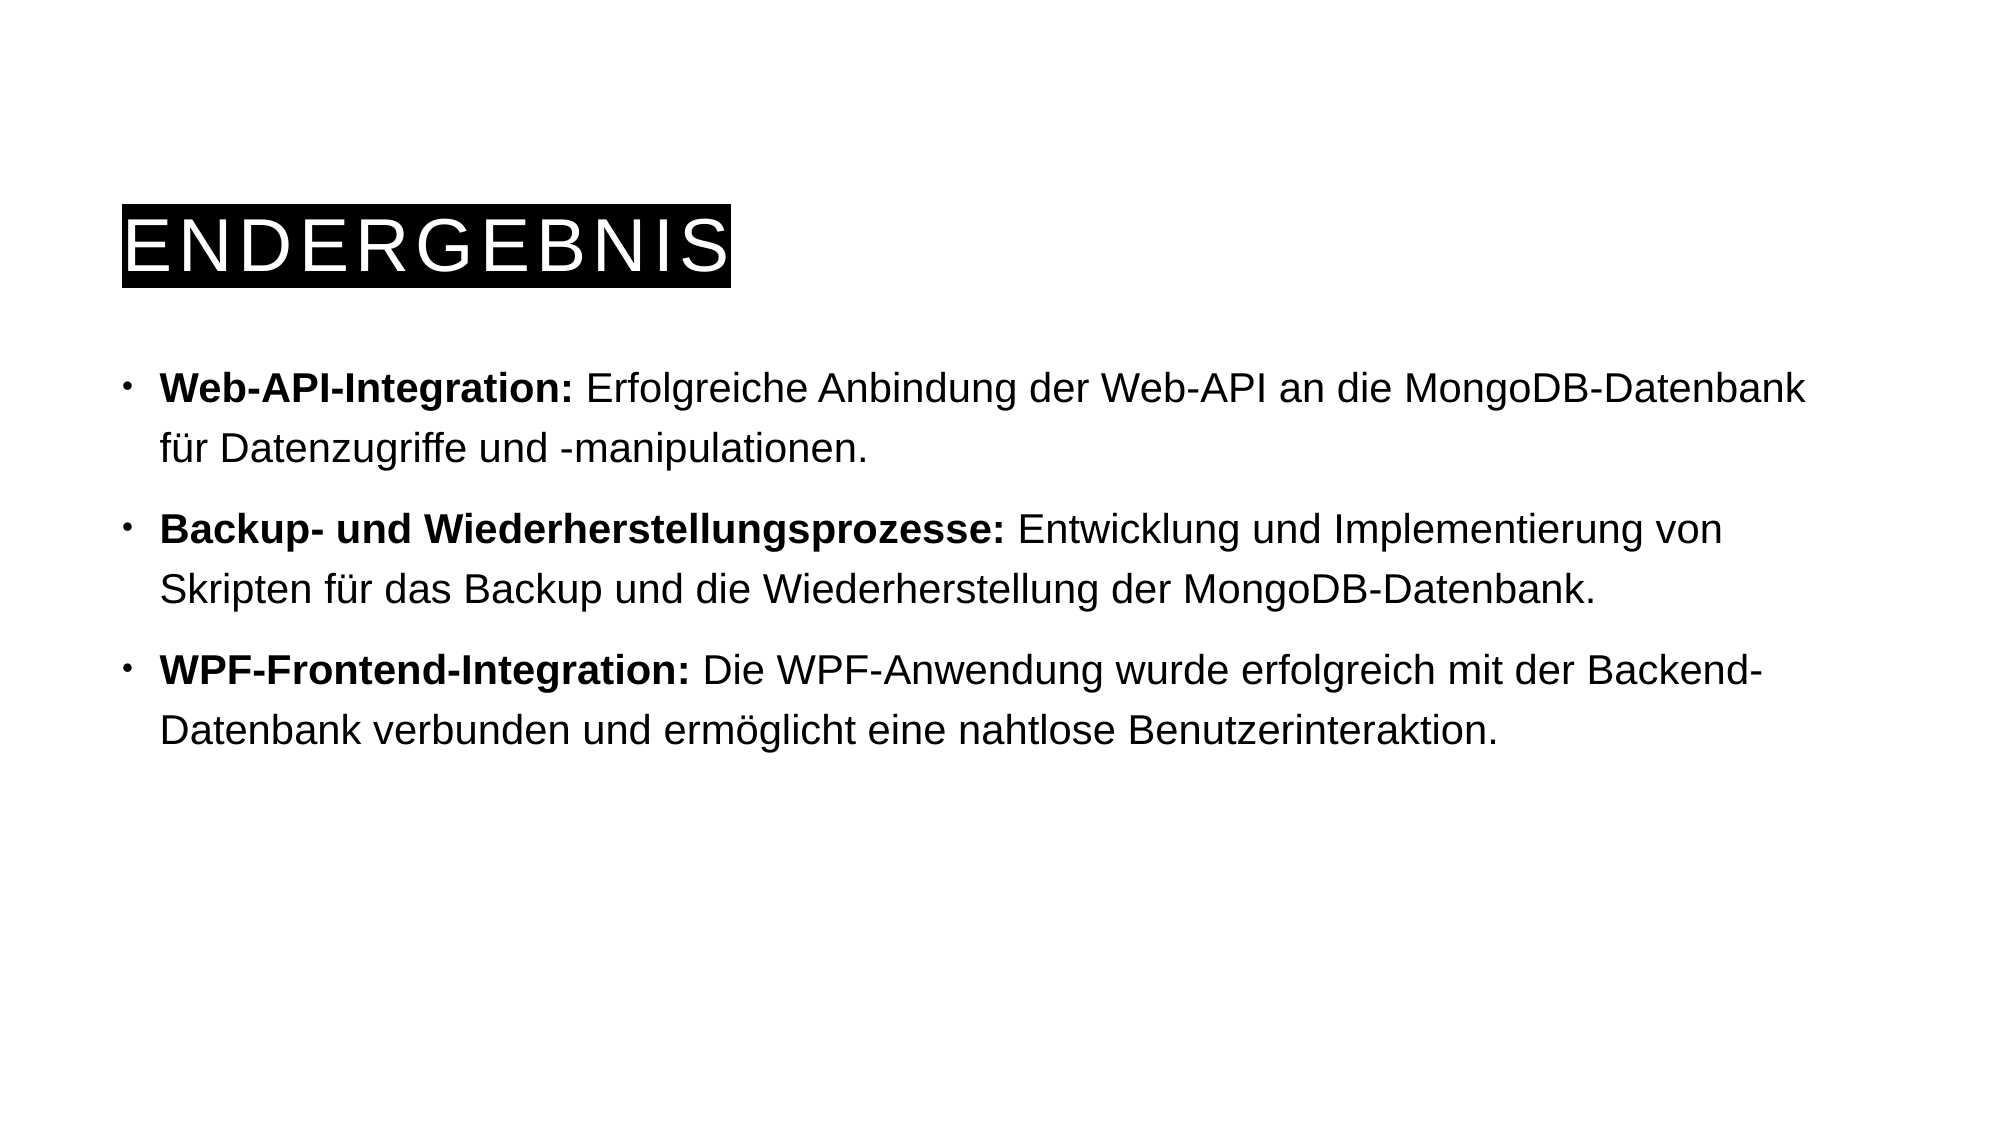

# Endergebnis
Web-API-Integration: Erfolgreiche Anbindung der Web-API an die MongoDB-Datenbank für Datenzugriffe und -manipulationen.
Backup- und Wiederherstellungsprozesse: Entwicklung und Implementierung von Skripten für das Backup und die Wiederherstellung der MongoDB-Datenbank.
WPF-Frontend-Integration: Die WPF-Anwendung wurde erfolgreich mit der Backend-Datenbank verbunden und ermöglicht eine nahtlose Benutzerinteraktion.